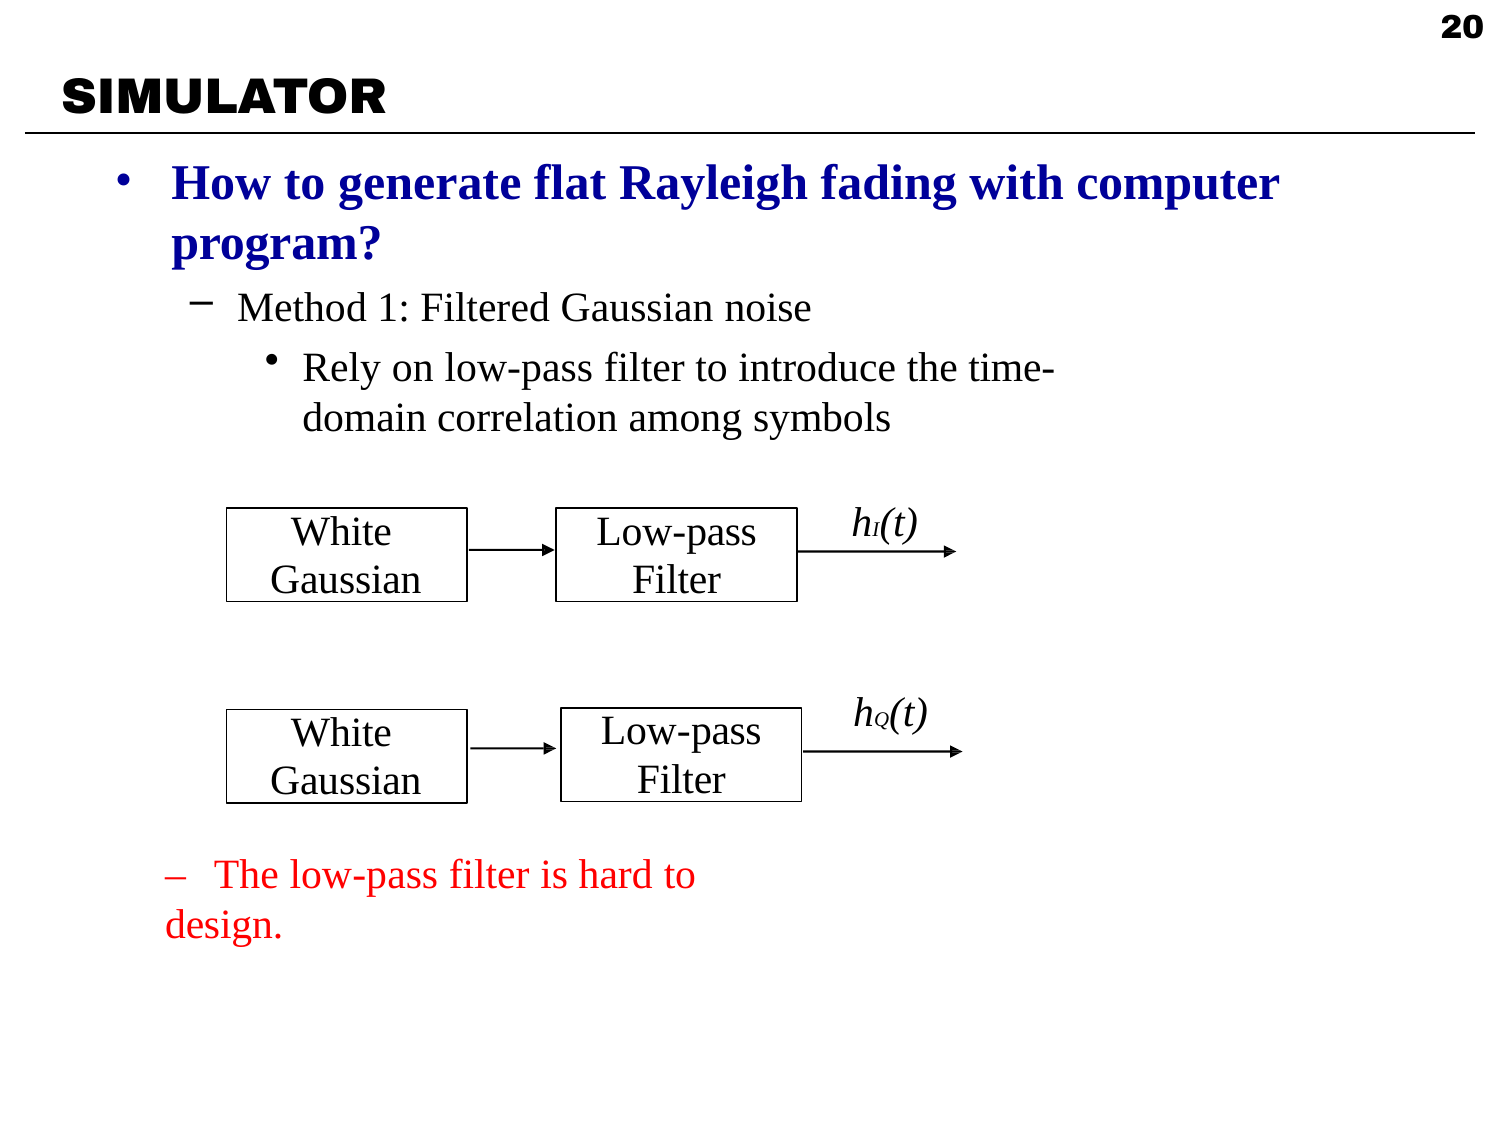

20
# SIMULATOR
How to generate flat Rayleigh fading with computer program?
Method 1: Filtered Gaussian noise
Rely on low-pass filter to introduce the time-domain correlation among symbols
hI(t)
White
Gaussian
Low-pass
Filter

hQ(t)
Low-pass
Filter
White
Gaussian

–	The low-pass filter is hard to design.